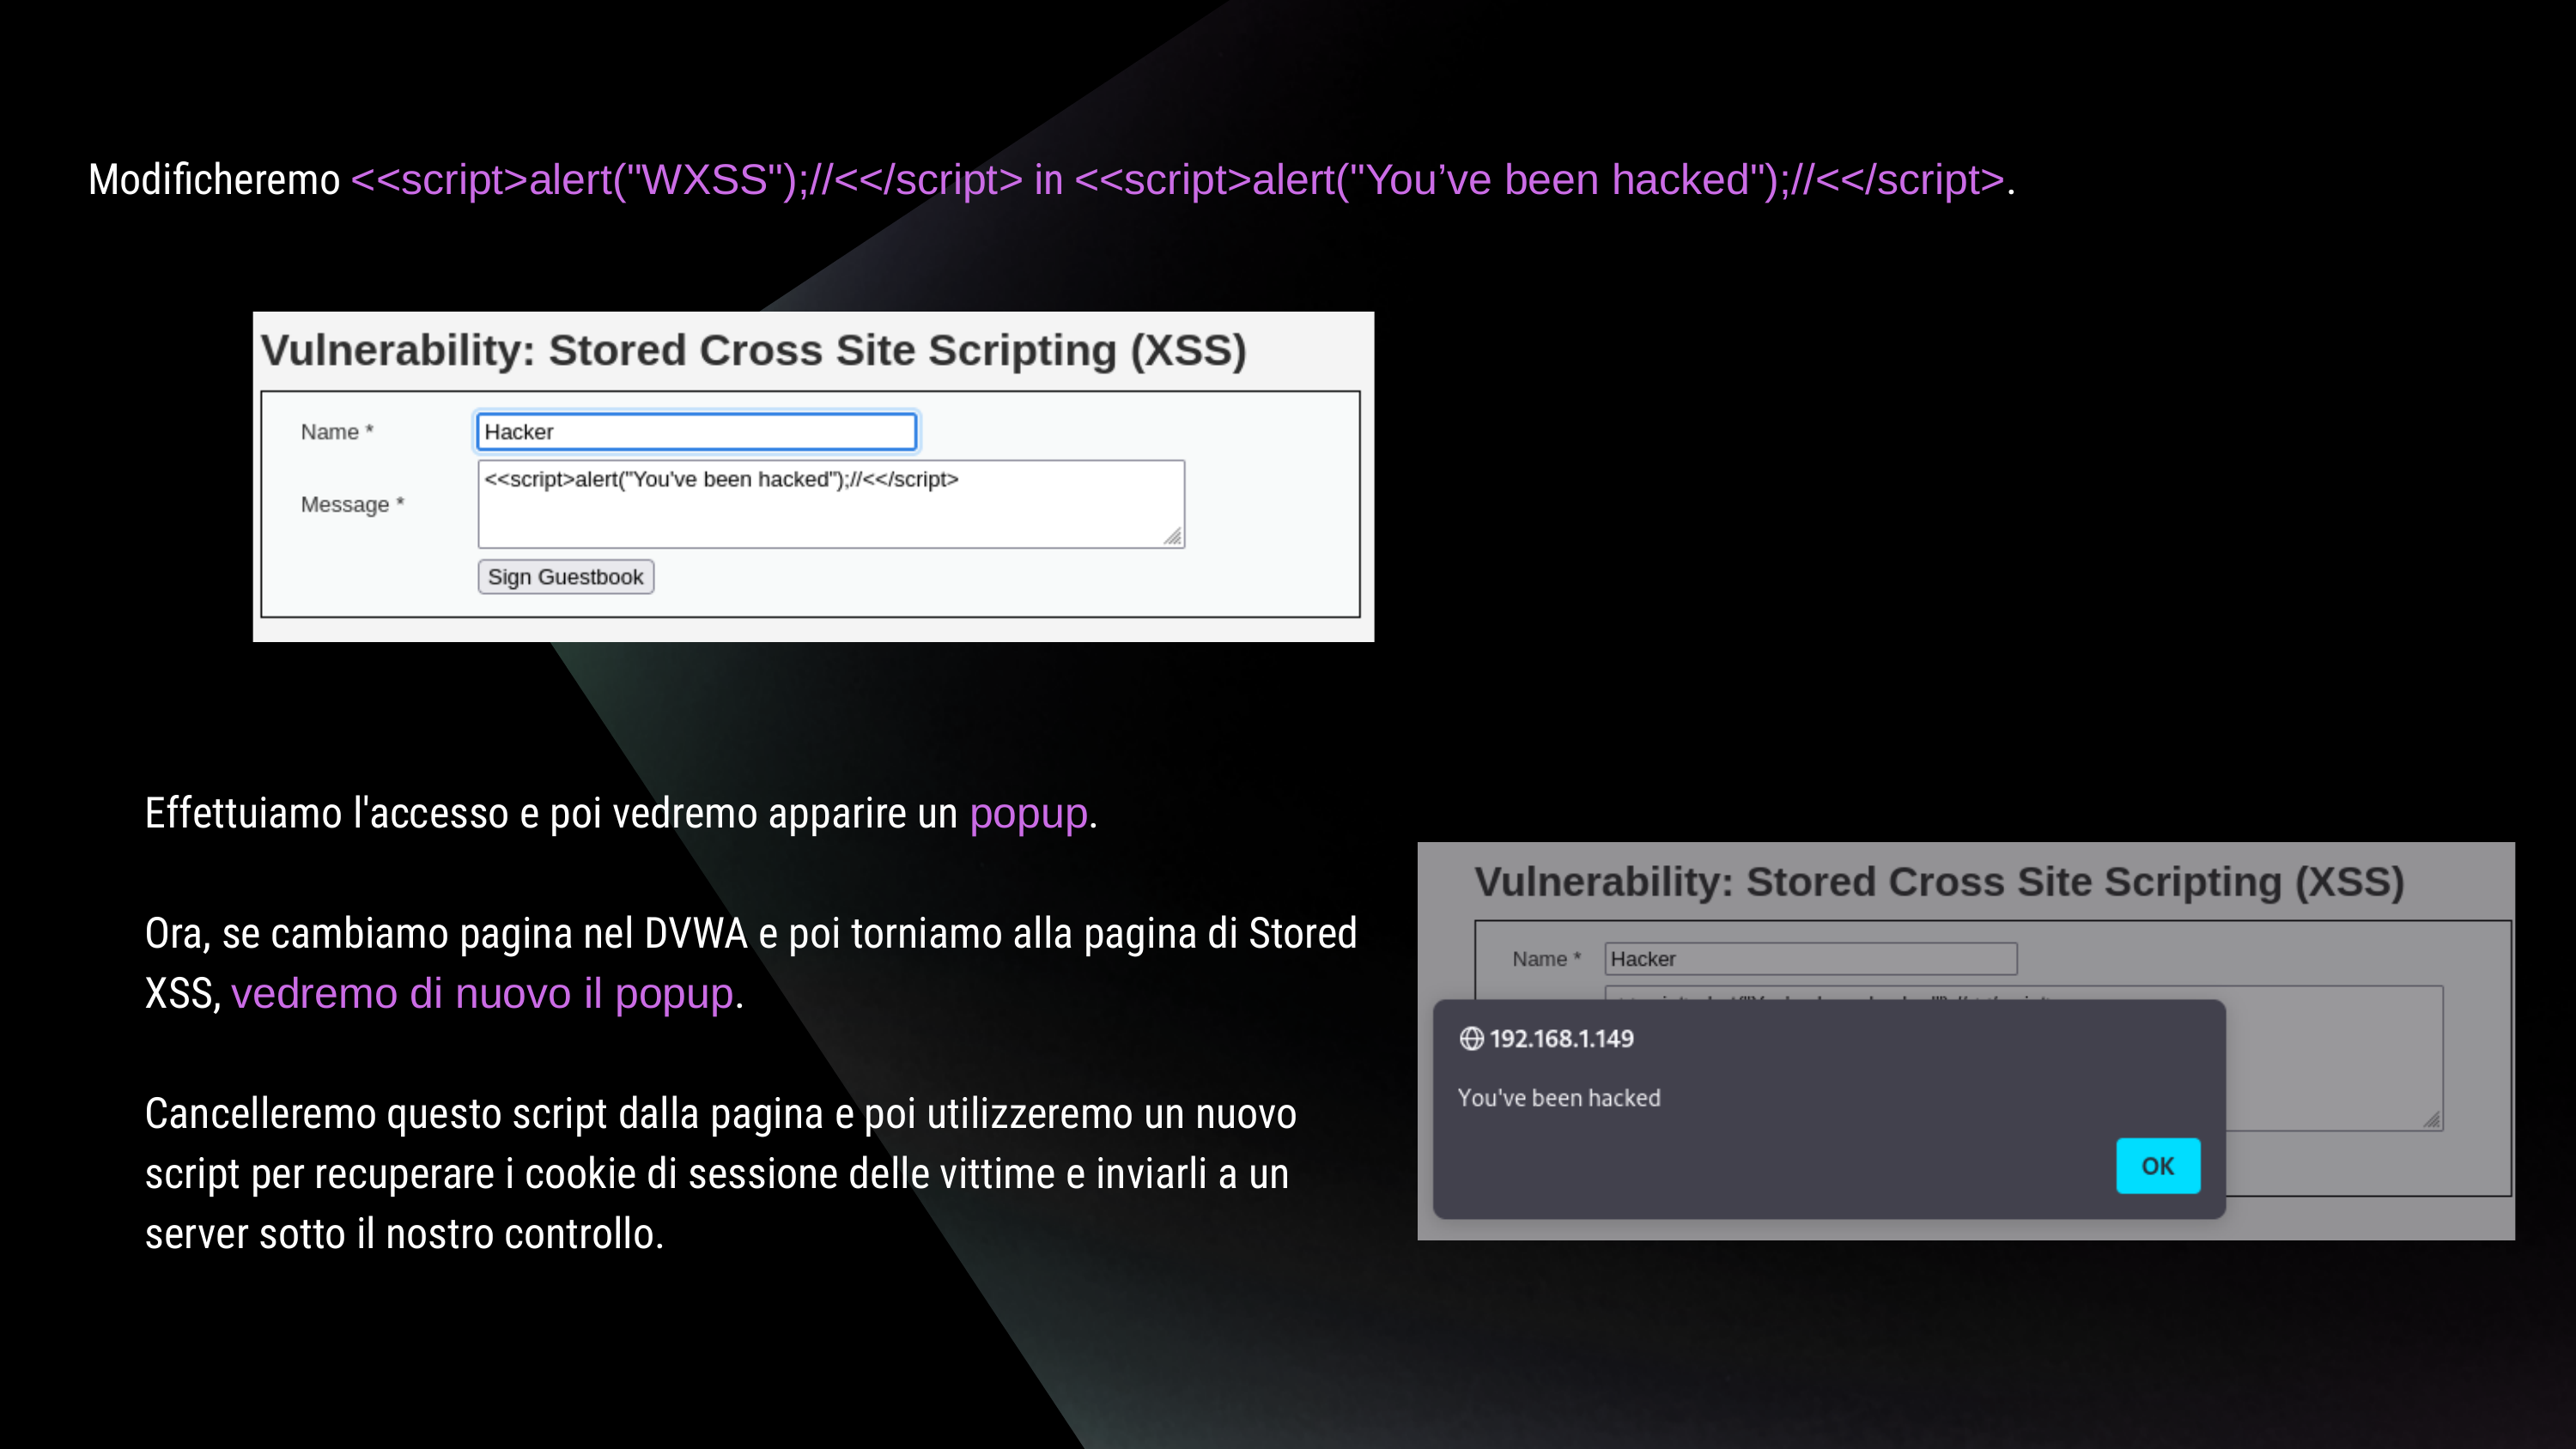

Modificheremo <<script>alert("WXSS");//<</script> in <<script>alert("You’ve been hacked");//<</script>.

Effettuiamo l'accesso e poi vedremo apparire un popup.

Ora, se cambiamo pagina nel DVWA e poi torniamo alla pagina di Stored XSS, vedremo di nuovo il popup.

Cancelleremo questo script dalla pagina e poi utilizzeremo un nuovo script per recuperare i cookie di sessione delle vittime e inviarli a un server sotto il nostro controllo.